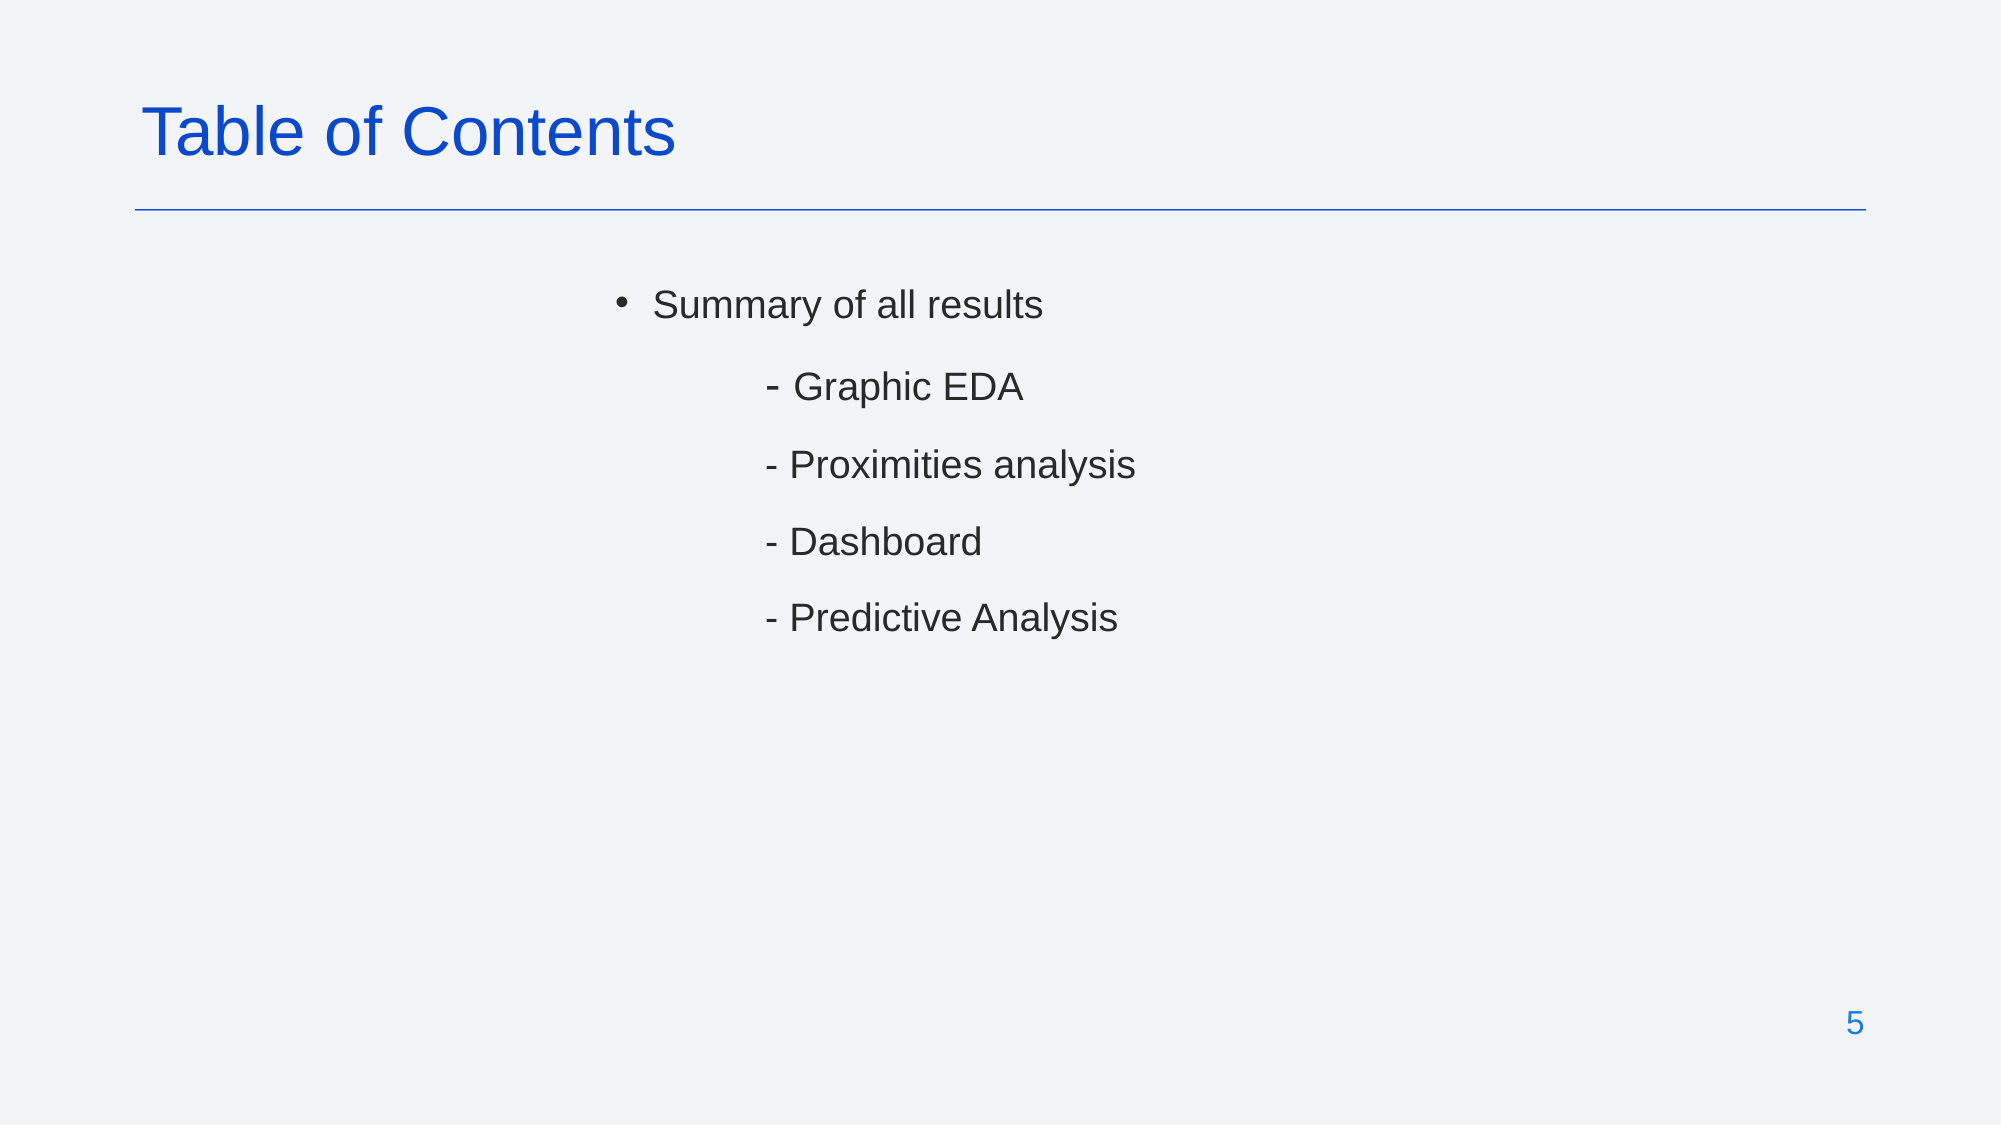

Table of Contents
Summary of all results
	- Graphic EDA
	- Proximities analysis
	- Dashboard
	- Predictive Analysis
5